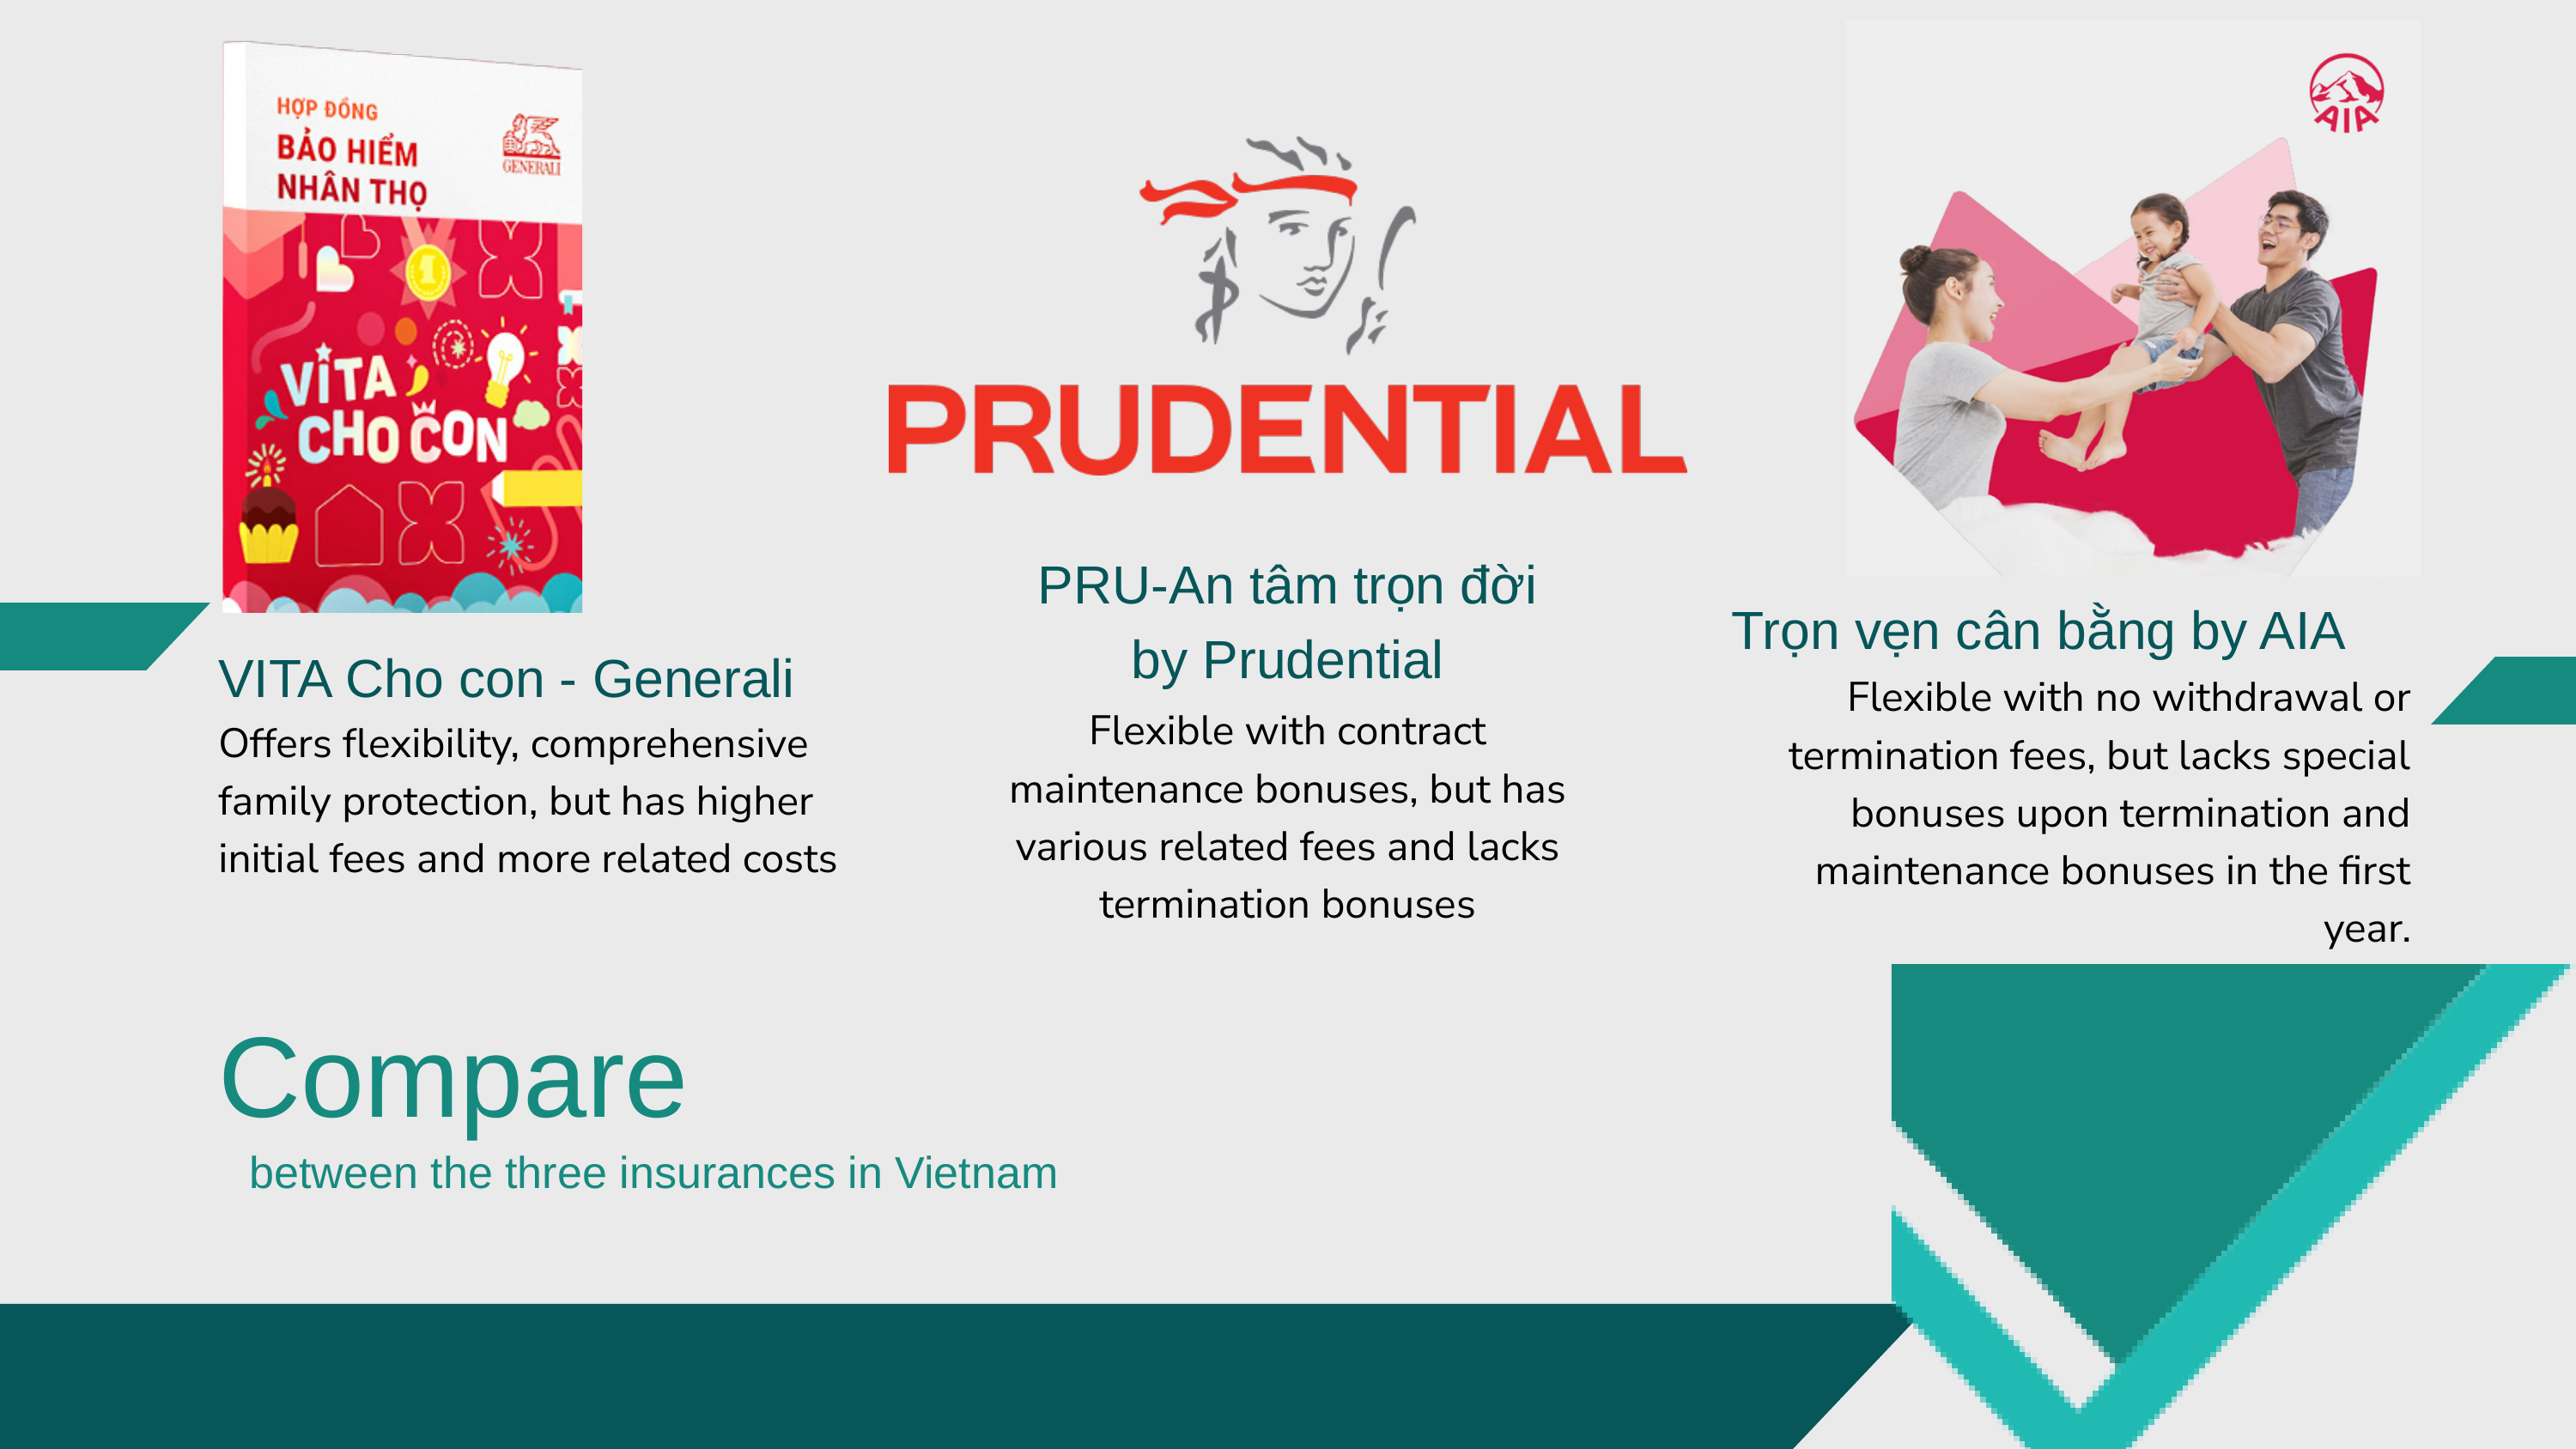

PRU-An tâm trọn đời by Prudential
Trọn vẹn cân bằng by AIA

VITA Cho con - Generali

Flexible with no withdrawal or termination fees, but lacks special bonuses upon termination and maintenance bonuses in the first year.
Flexible with contract maintenance bonuses, but has various related fees and lacks termination bonuses
Offers flexibility, comprehensive family protection, but has higher initial fees and more related costs

Compare
between the three insurances in Vietnam